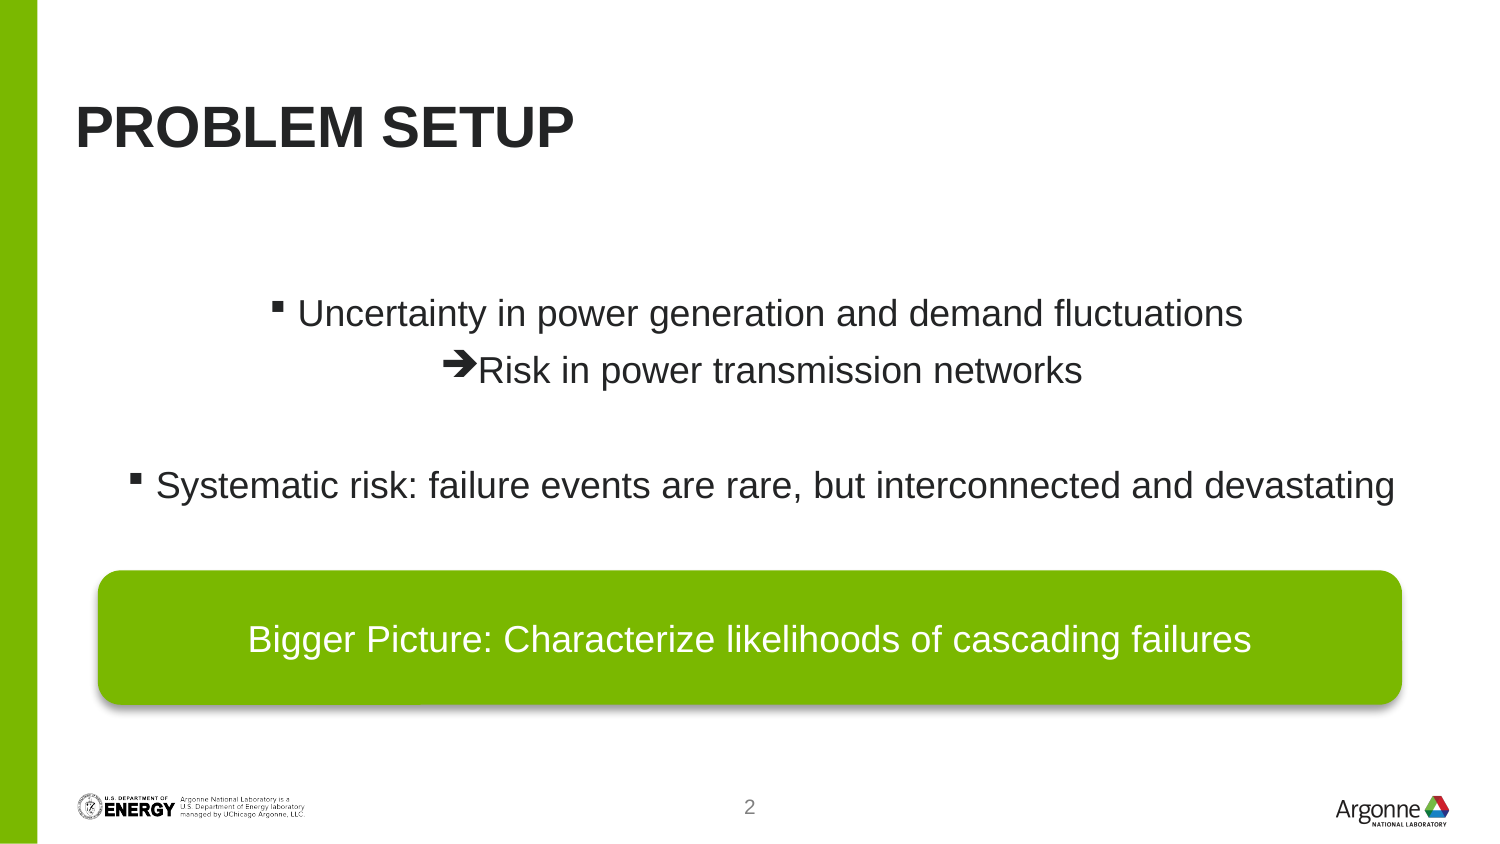

# Problem setup

Uncertainty in power generation and demand fluctuations
Risk in power transmission networks

Systematic risk: failure events are rare, but interconnected and devastating

Bigger Picture: Characterize likelihoods of cascading failures
2